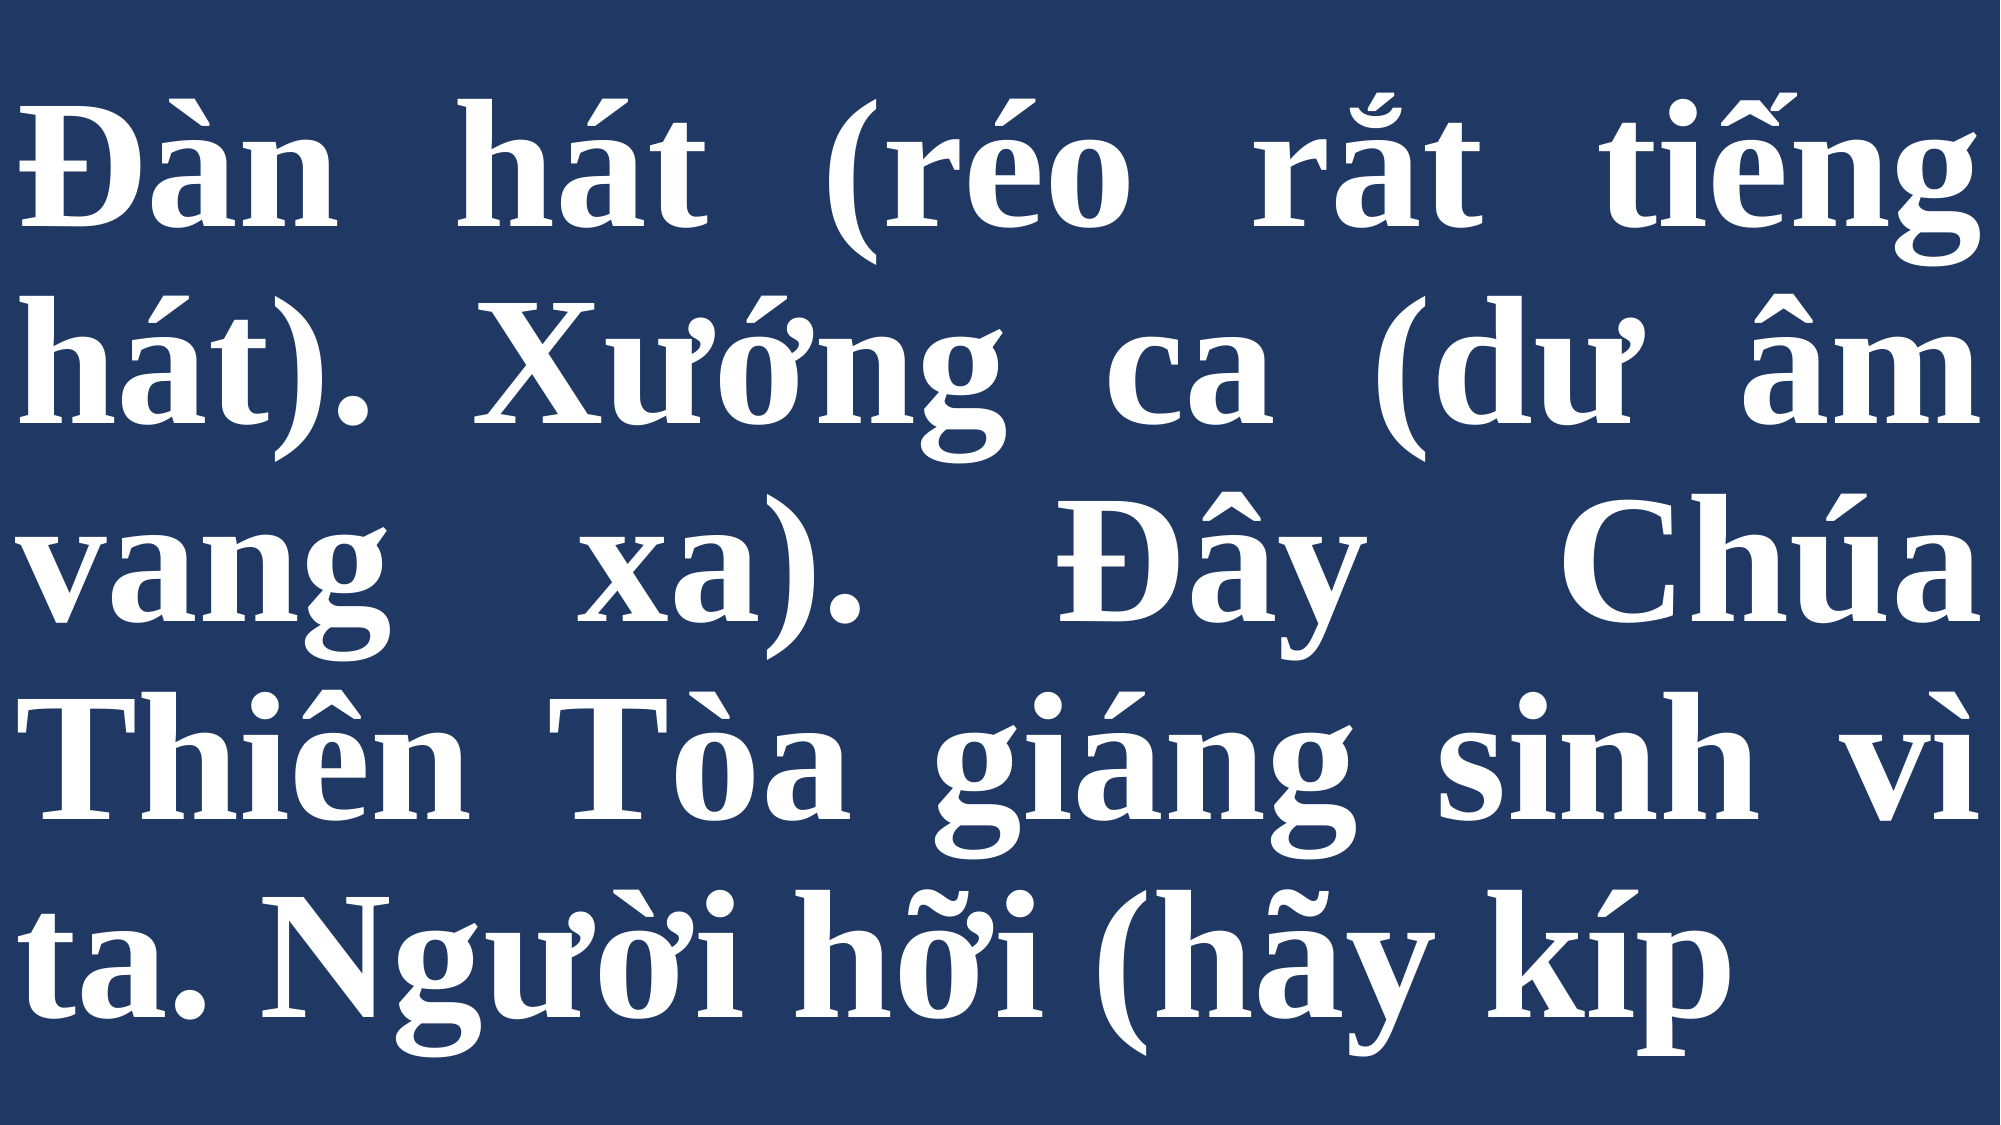

# Đàn hát (réo rắt tiếng hát). Xướng ca (dư âm vang xa). Đây Chúa Thiên Tòa giáng sinh vì ta. Người hỡi (hãy kíp